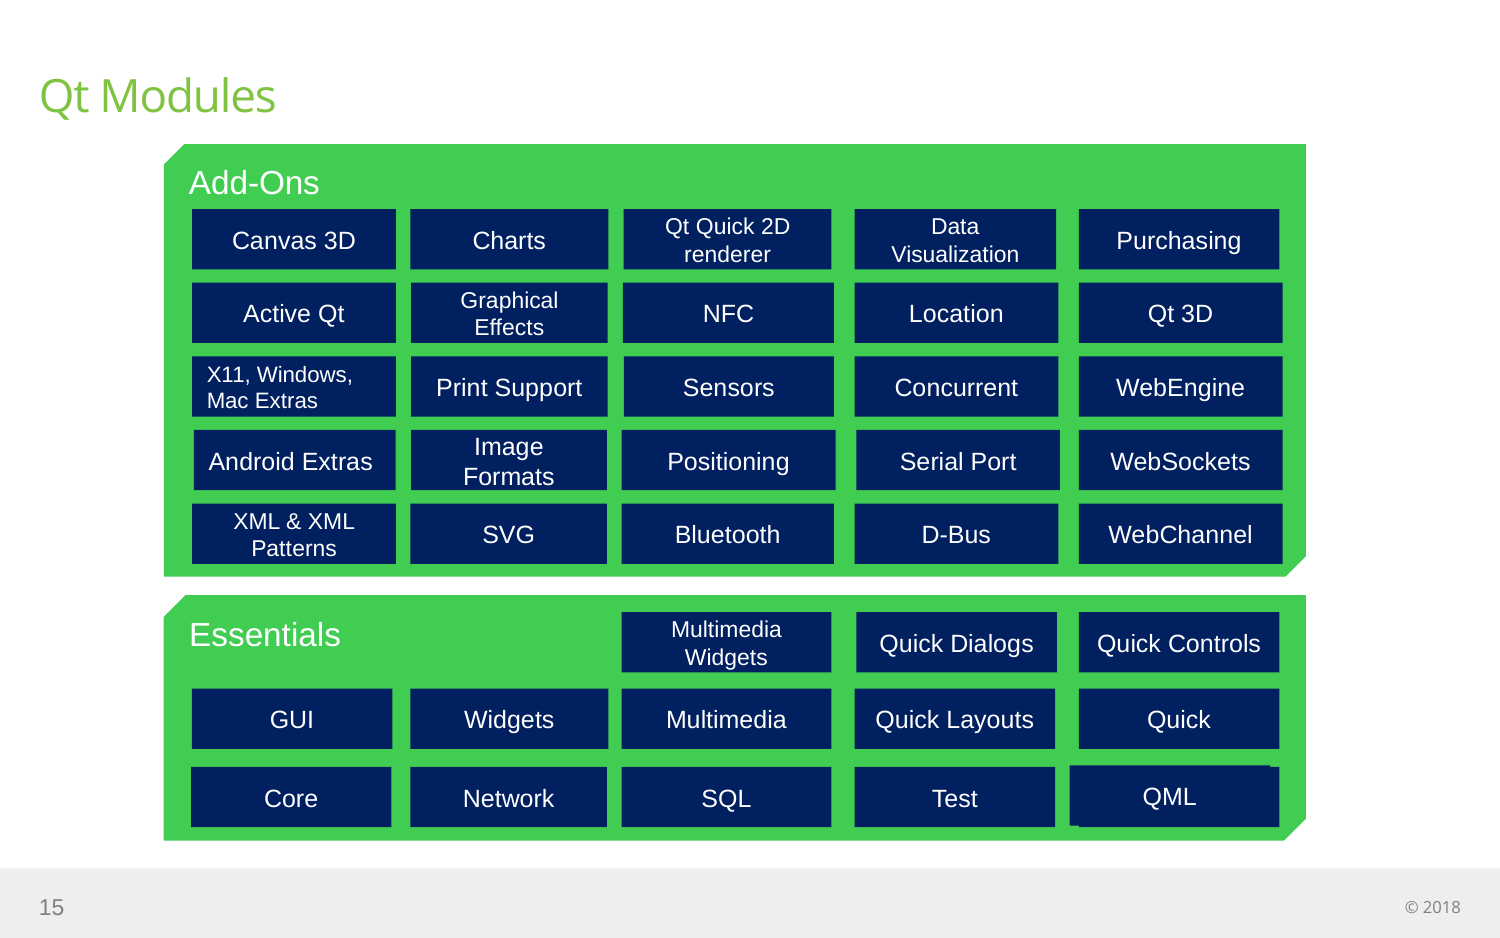

# Qt Modules
Add-Ons
Canvas 3D
Charts
Qt Quick 2D renderer
Data Visualization
Purchasing
Active Qt
Graphical Effects
NFC
Location
Qt 3D
X11, Windows, Mac Extras
Print Support
Sensors
Concurrent
WebEngine
Android Extras
Image Formats
Positioning
Serial Port
WebSockets
XML & XML Patterns
SVG
Bluetooth
D-Bus
WebChannel
Essentials
Multimedia
Widgets
Quick Controls
Quick Dialogs
GUI
Widgets
Multimedia
Quick Layouts
Quick
QML
Core
Network
SQL
Test
QML
15
© 2018